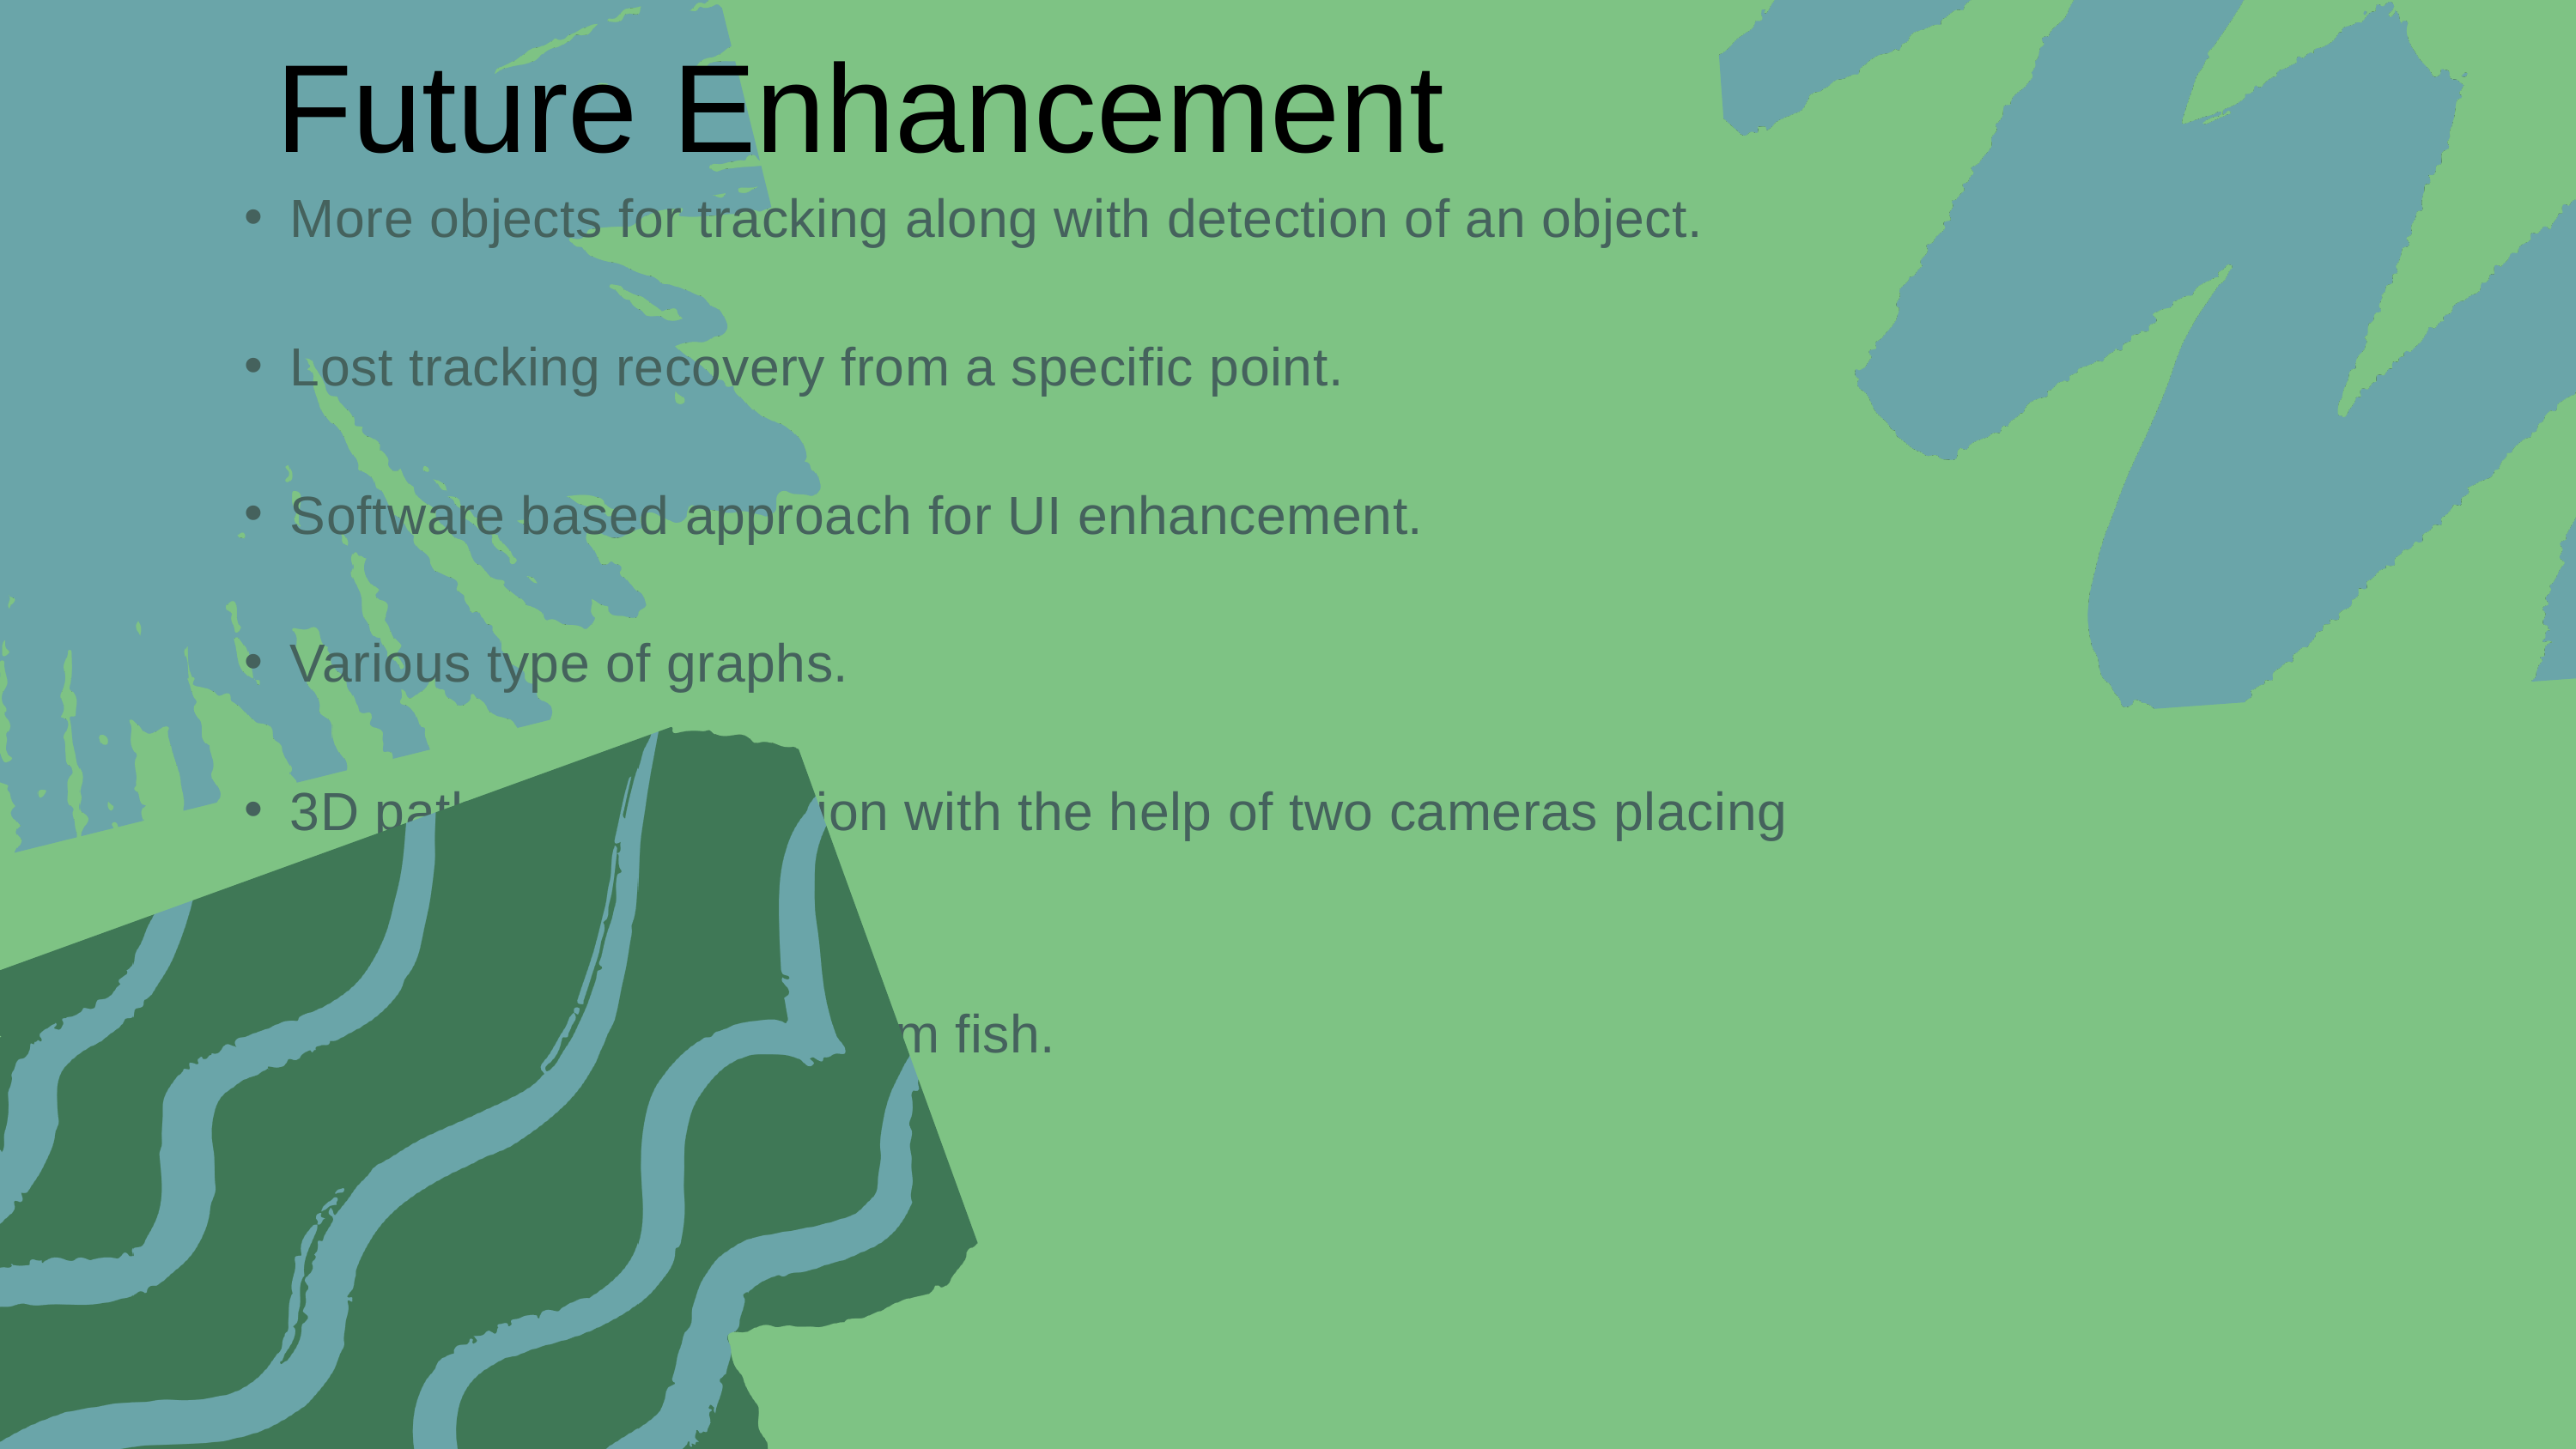

Future Enhancement
More objects for tracking along with detection of an object.

Lost tracking recovery from a specific point.

Software based approach for UI enhancement.

Various type of graphs.

3D path graph projection with the help of two cameras placing simultaneously.

Various animals apart from fish.